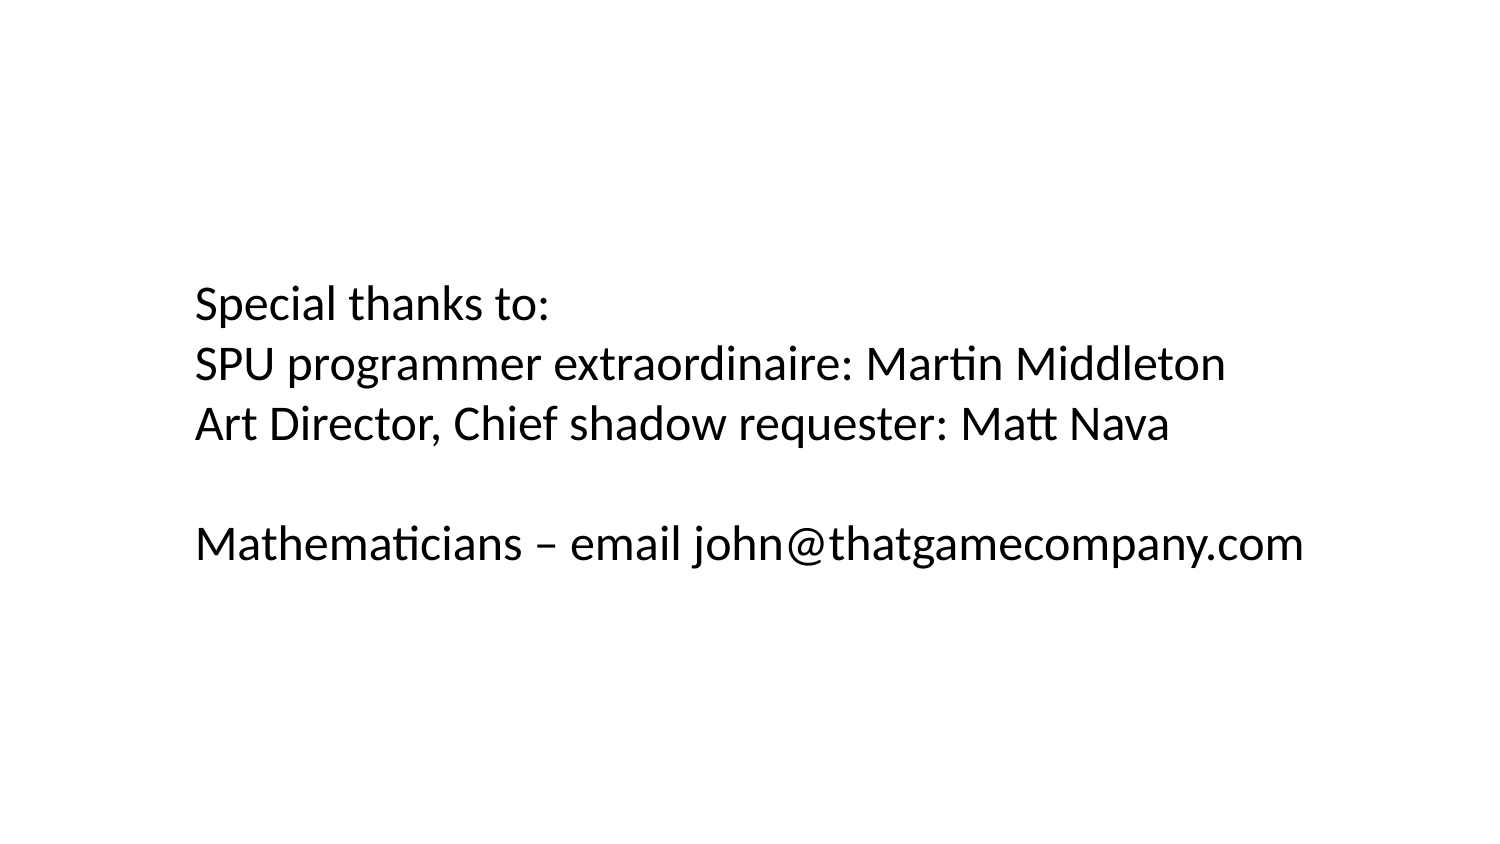

Special thanks to:
SPU programmer extraordinaire: Martin Middleton
Art Director, Chief shadow requester: Matt Nava

Mathematicians – email john@thatgamecompany.com